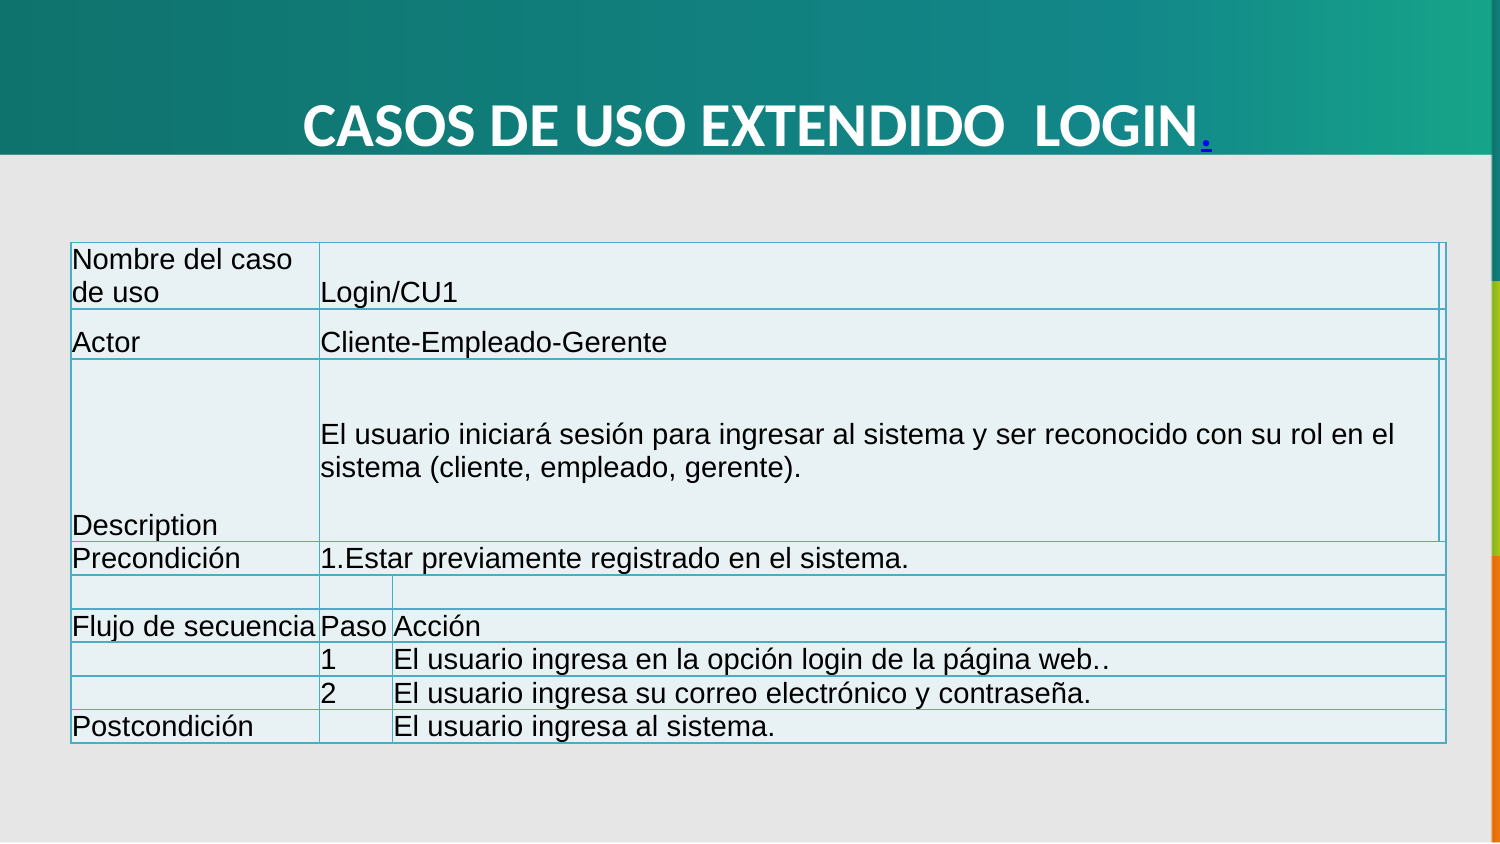

CASOS DE USO EXTENDIDO  LOGIN.
| Nombre del caso de uso | Login/CU1 |  |  |
| --- | --- | --- | --- |
| Actor | Cliente-Empleado-Gerente |  |  |
| Description | El usuario iniciará sesión para ingresar al sistema y ser reconocido con su rol en el sistema (cliente, empleado, gerente). |  |  |
| Precondición | 1.Estar previamente registrado en el sistema. |  |  |
|  |  |  |  |
| Flujo de secuencia | Paso | Acción |  |
|  | 1 | El usuario ingresa en la opción login de la página web.. |  |
|  | 2 | El usuario ingresa su correo electrónico y contraseña. |  |
| Postcondición |  | El usuario ingresa al sistema. |  |